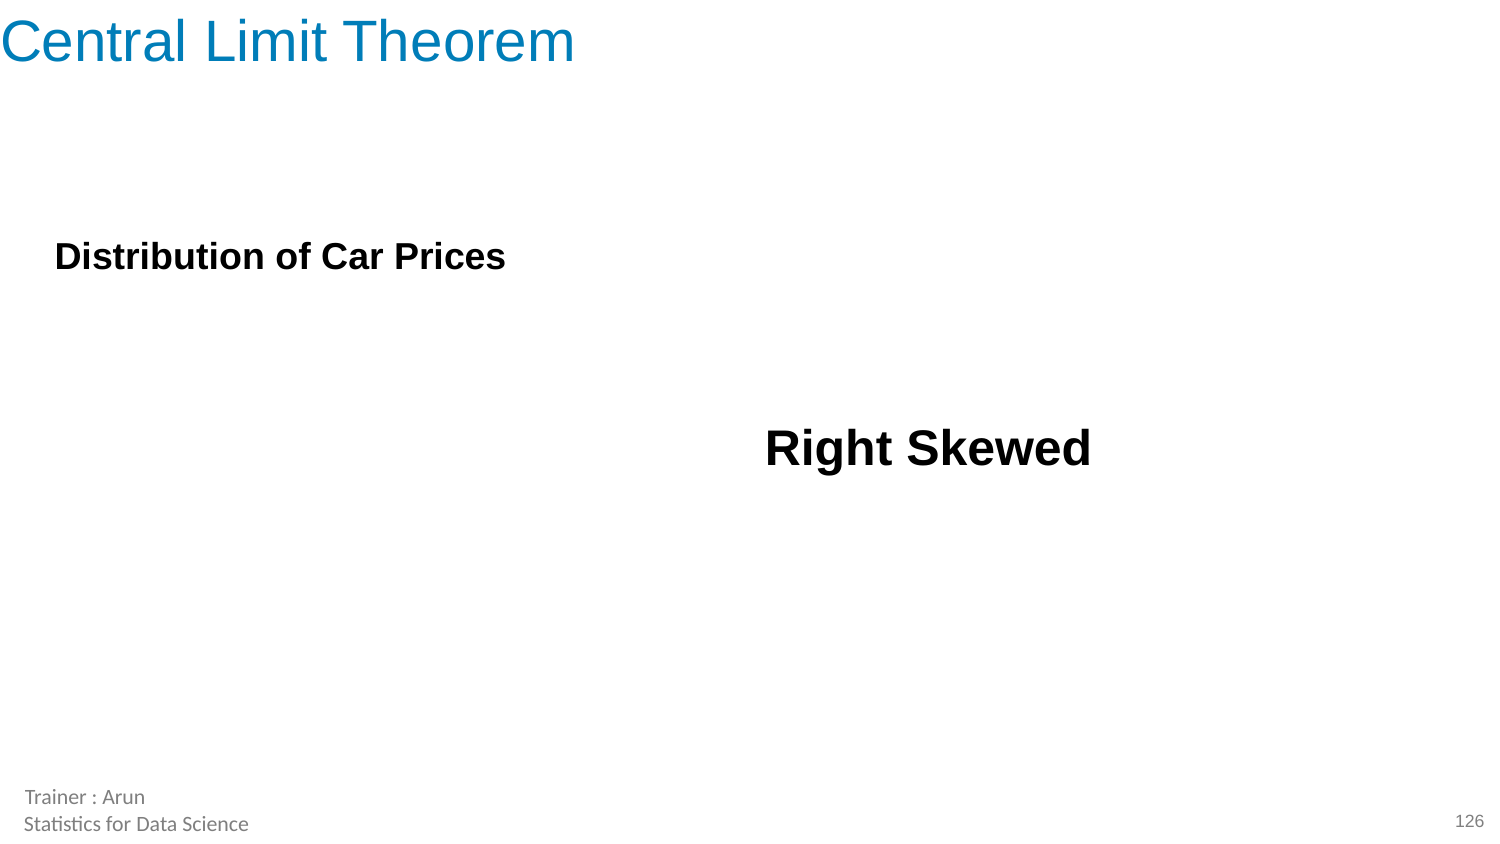

# Central Limit Theorem
Distribution of Car Prices
Right Skewed